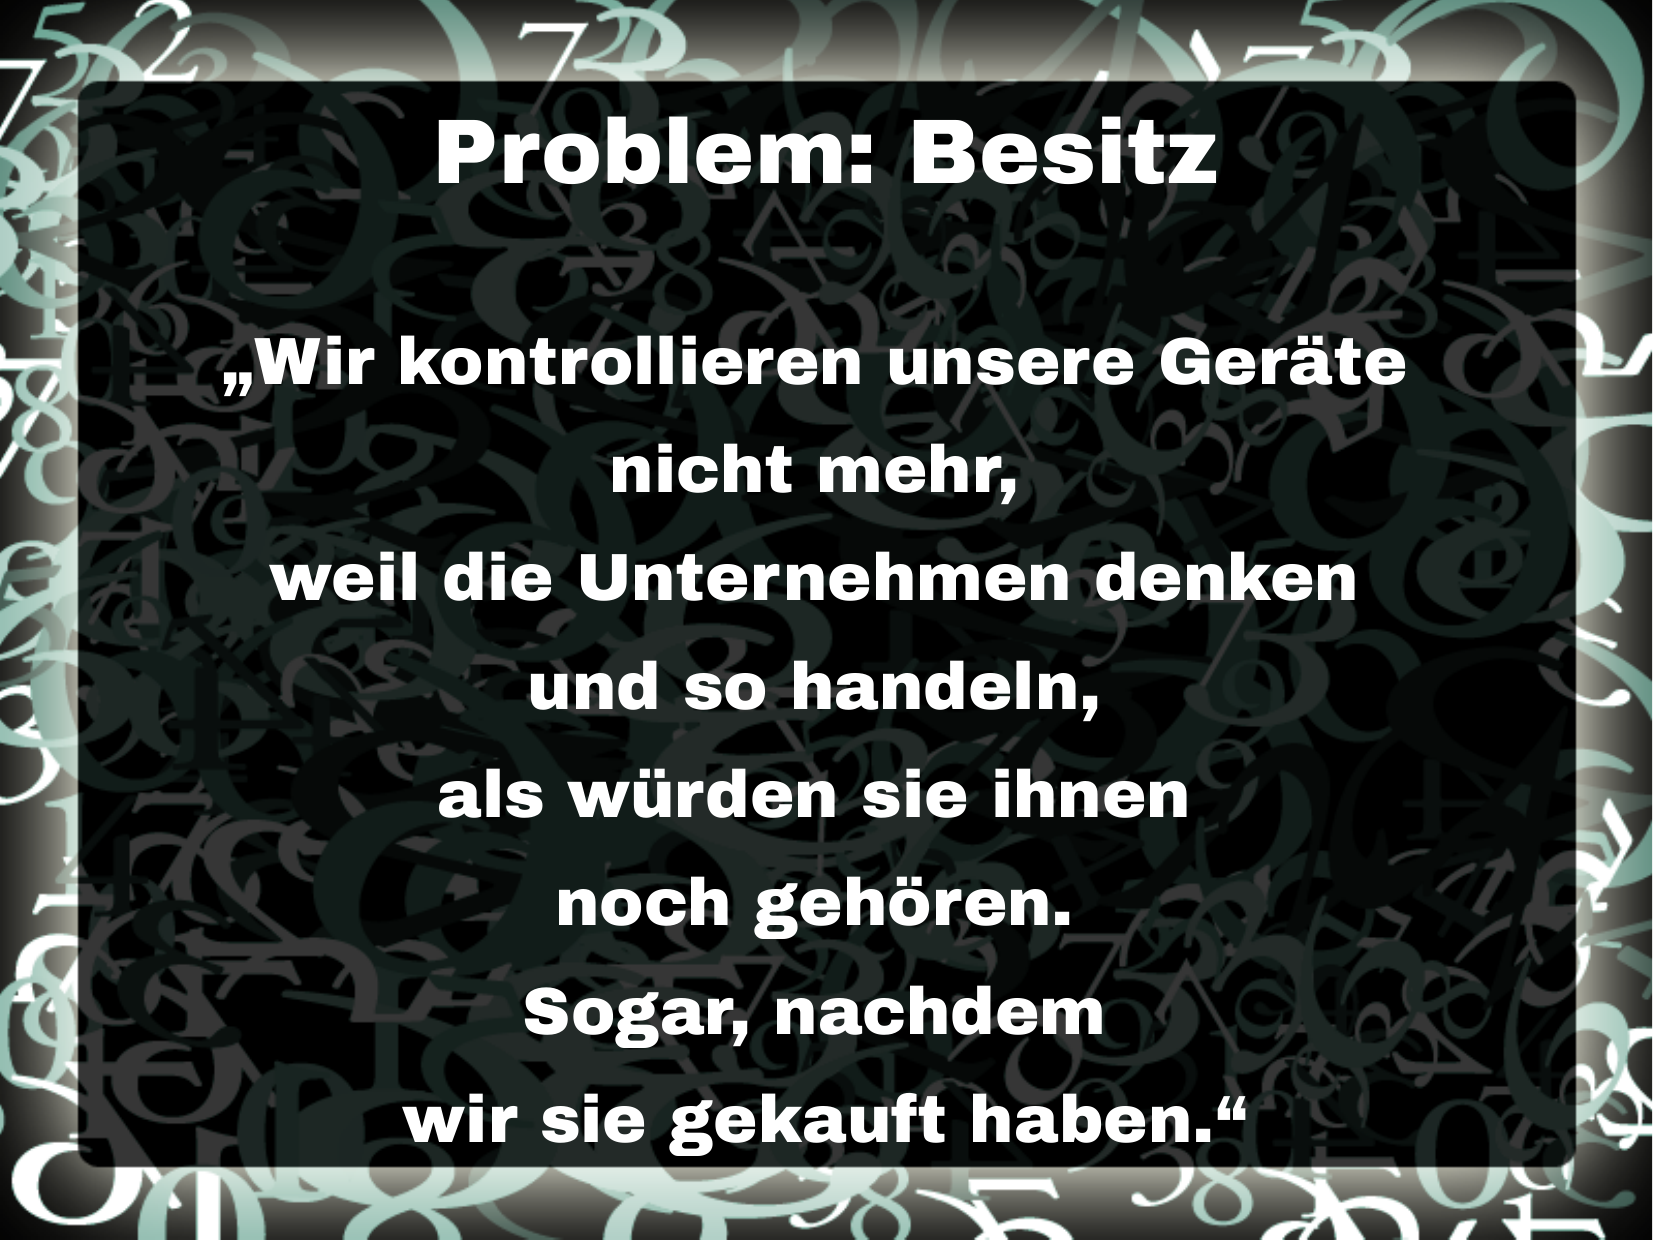

Problem: Besitz
„Wir kontrollieren unsere Geräte
nicht mehr,
weil die Unternehmen denken
und so handeln,
als würden sie ihnen
noch gehören.
Sogar, nachdem
wir sie gekauft haben.“